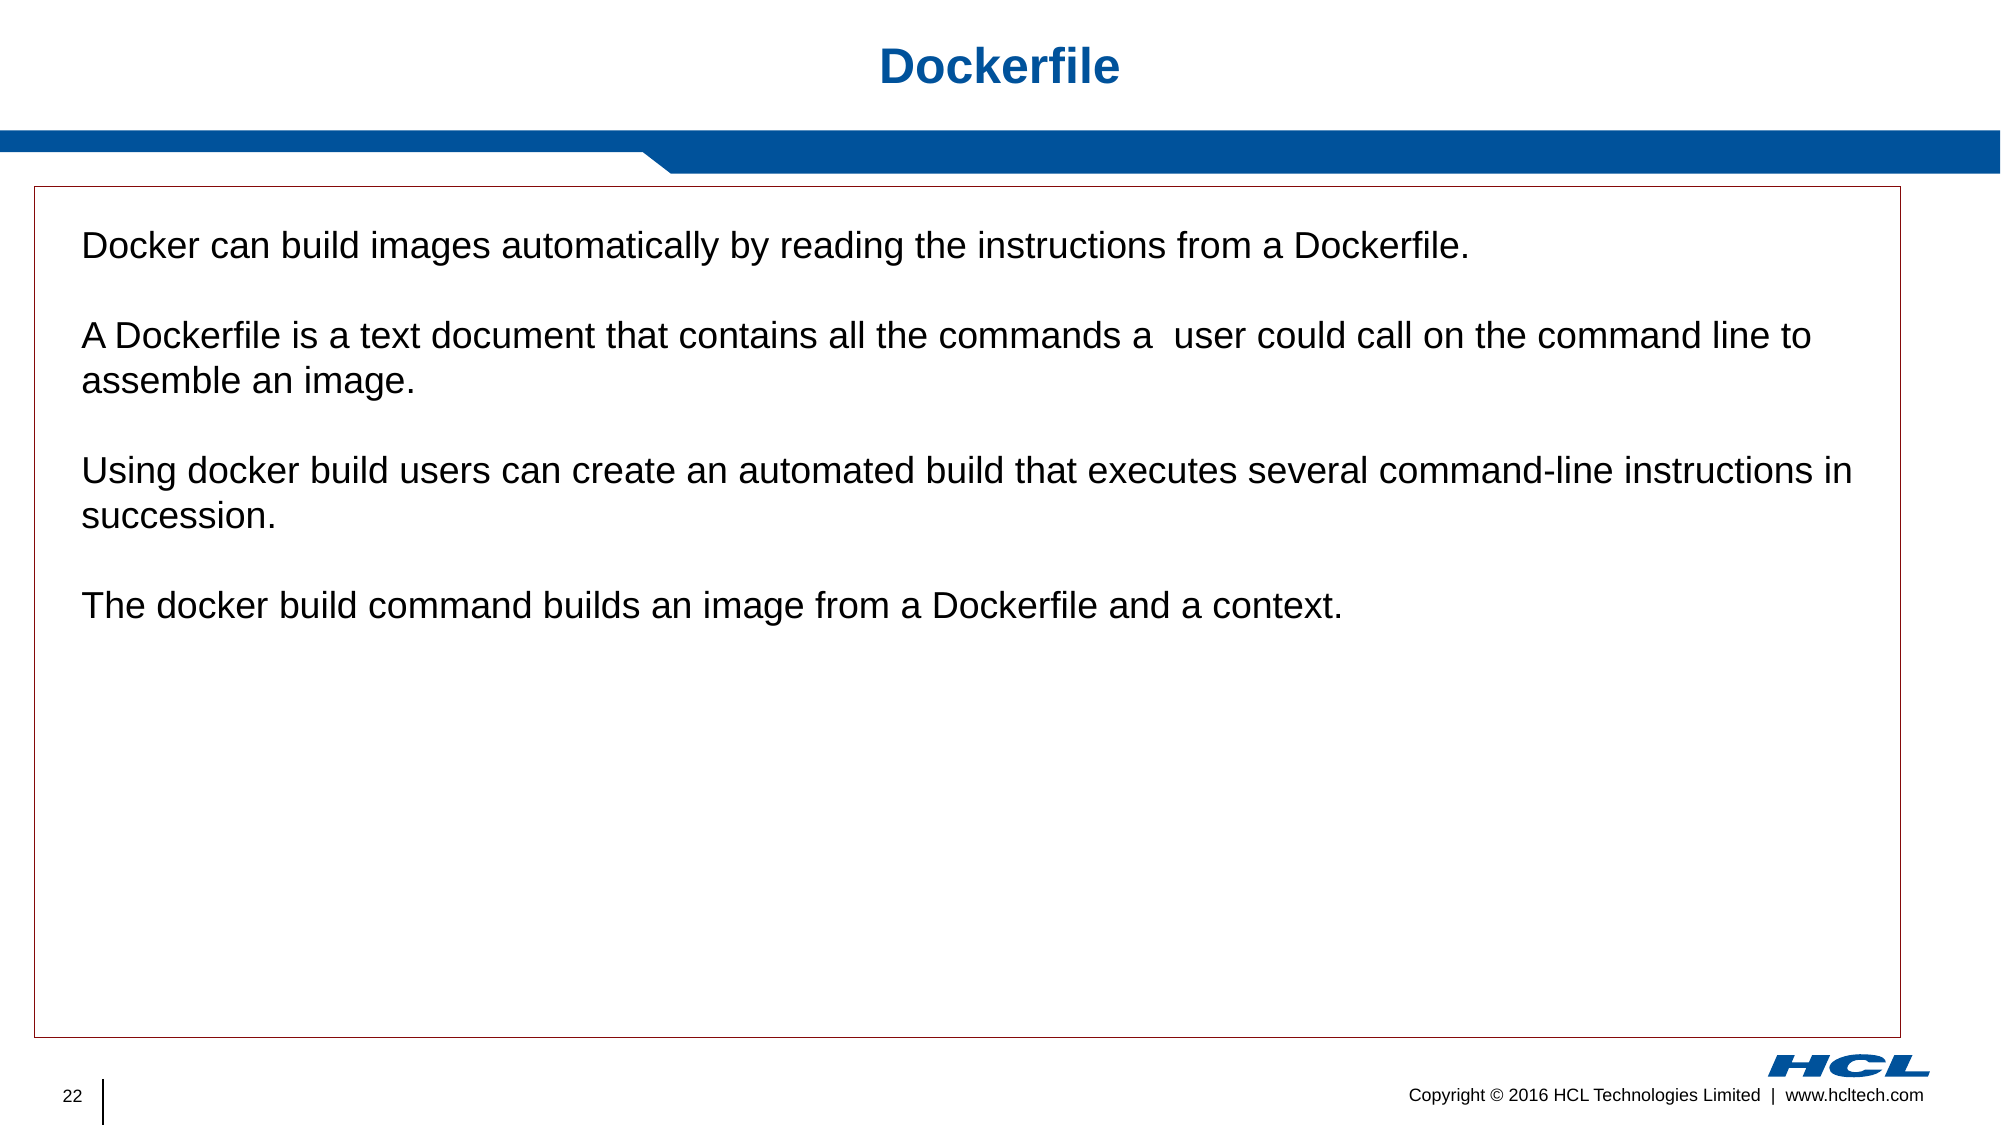

# Dockerfile

Docker can build images automatically by reading the instructions from a Dockerfile.

A Dockerfile is a text document that contains all the commands a  user could call on the command line to assemble an image.

Using docker build users can create an automated build that executes several command-line instructions in succession.

The docker build command builds an image from a Dockerfile and a context.